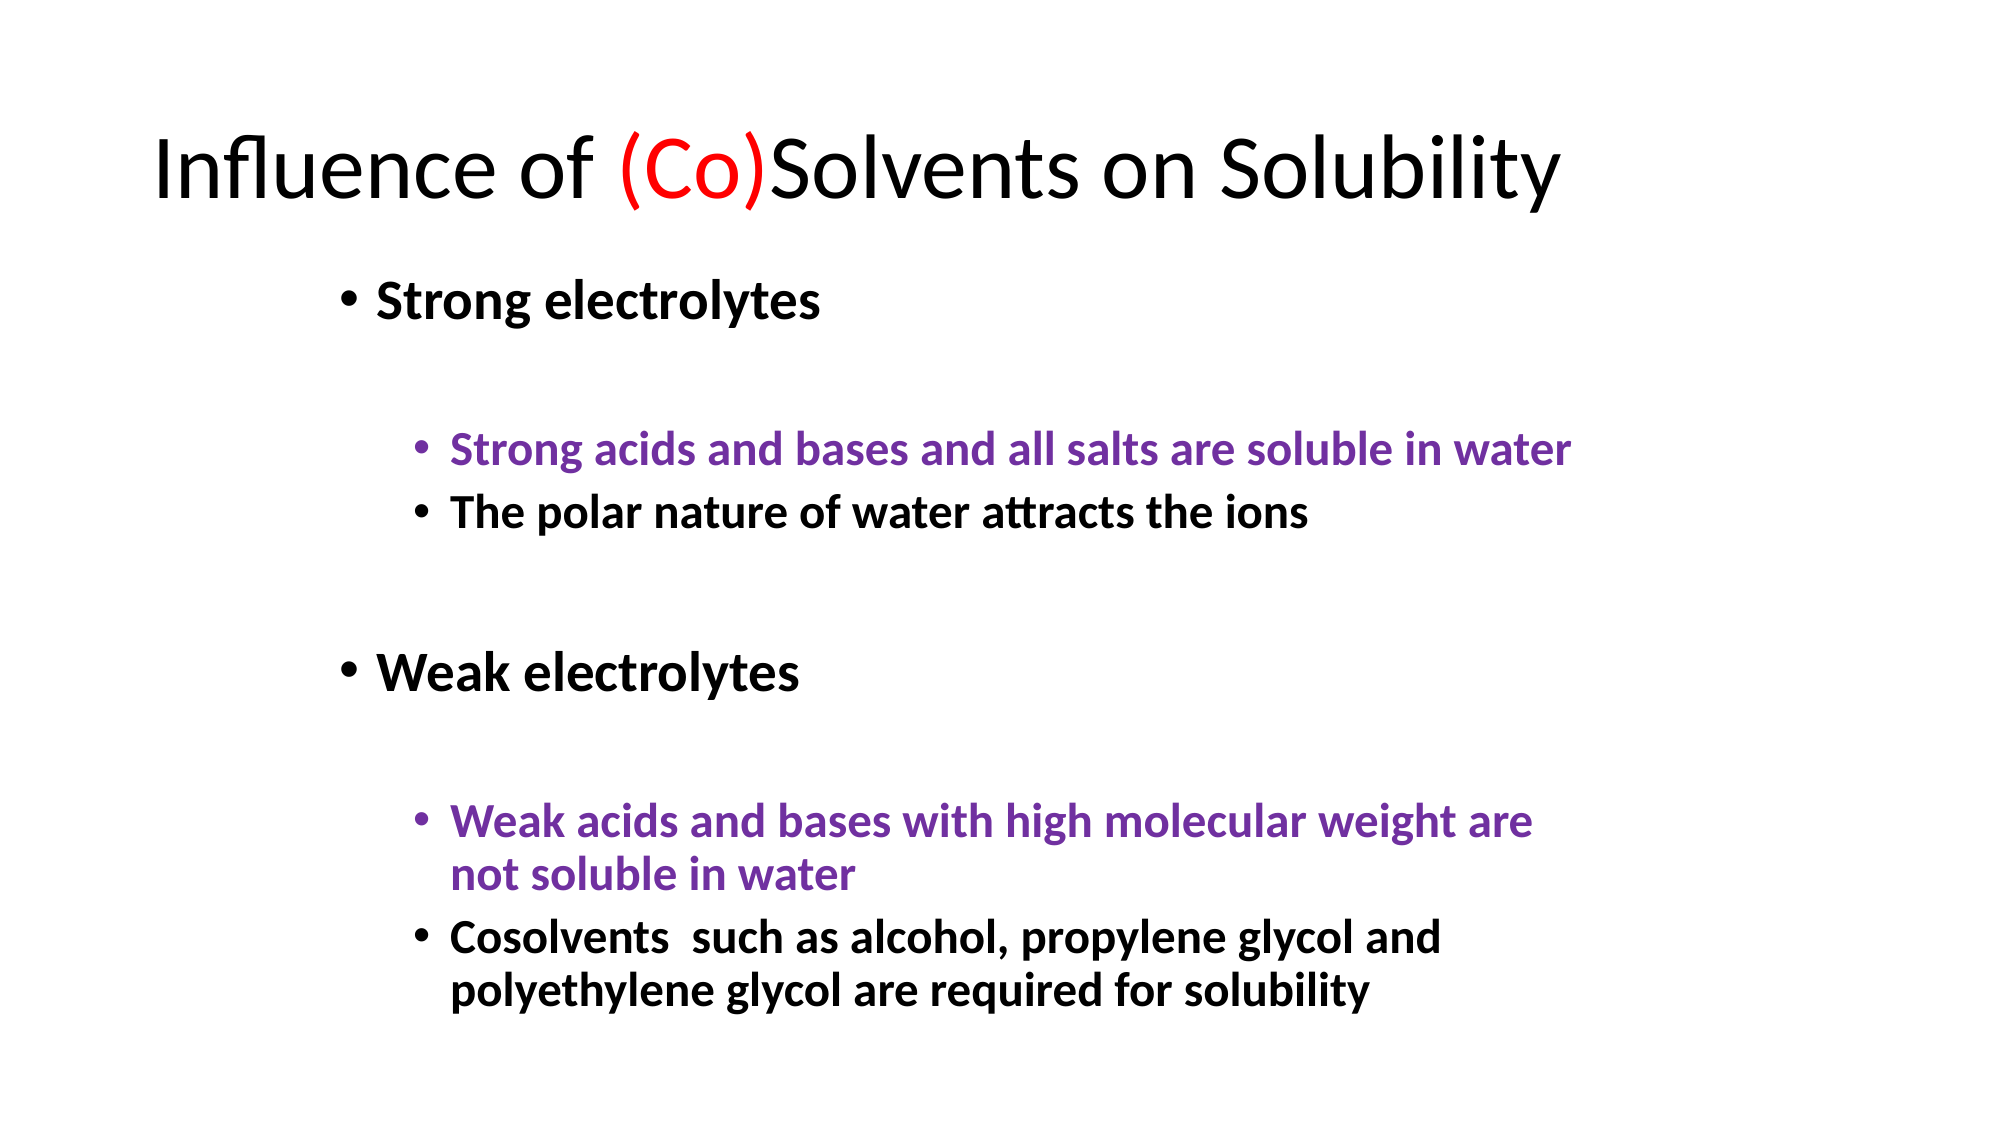

# Influence of (Co)Solvents on Solubility
Strong electrolytes

Strong acids and bases and all salts are soluble in water
The polar nature of water attracts the ions

Weak electrolytes

Weak acids and bases with high molecular weight are not soluble in water
Cosolvents  such as alcohol, propylene glycol and polyethylene glycol are required for solubility